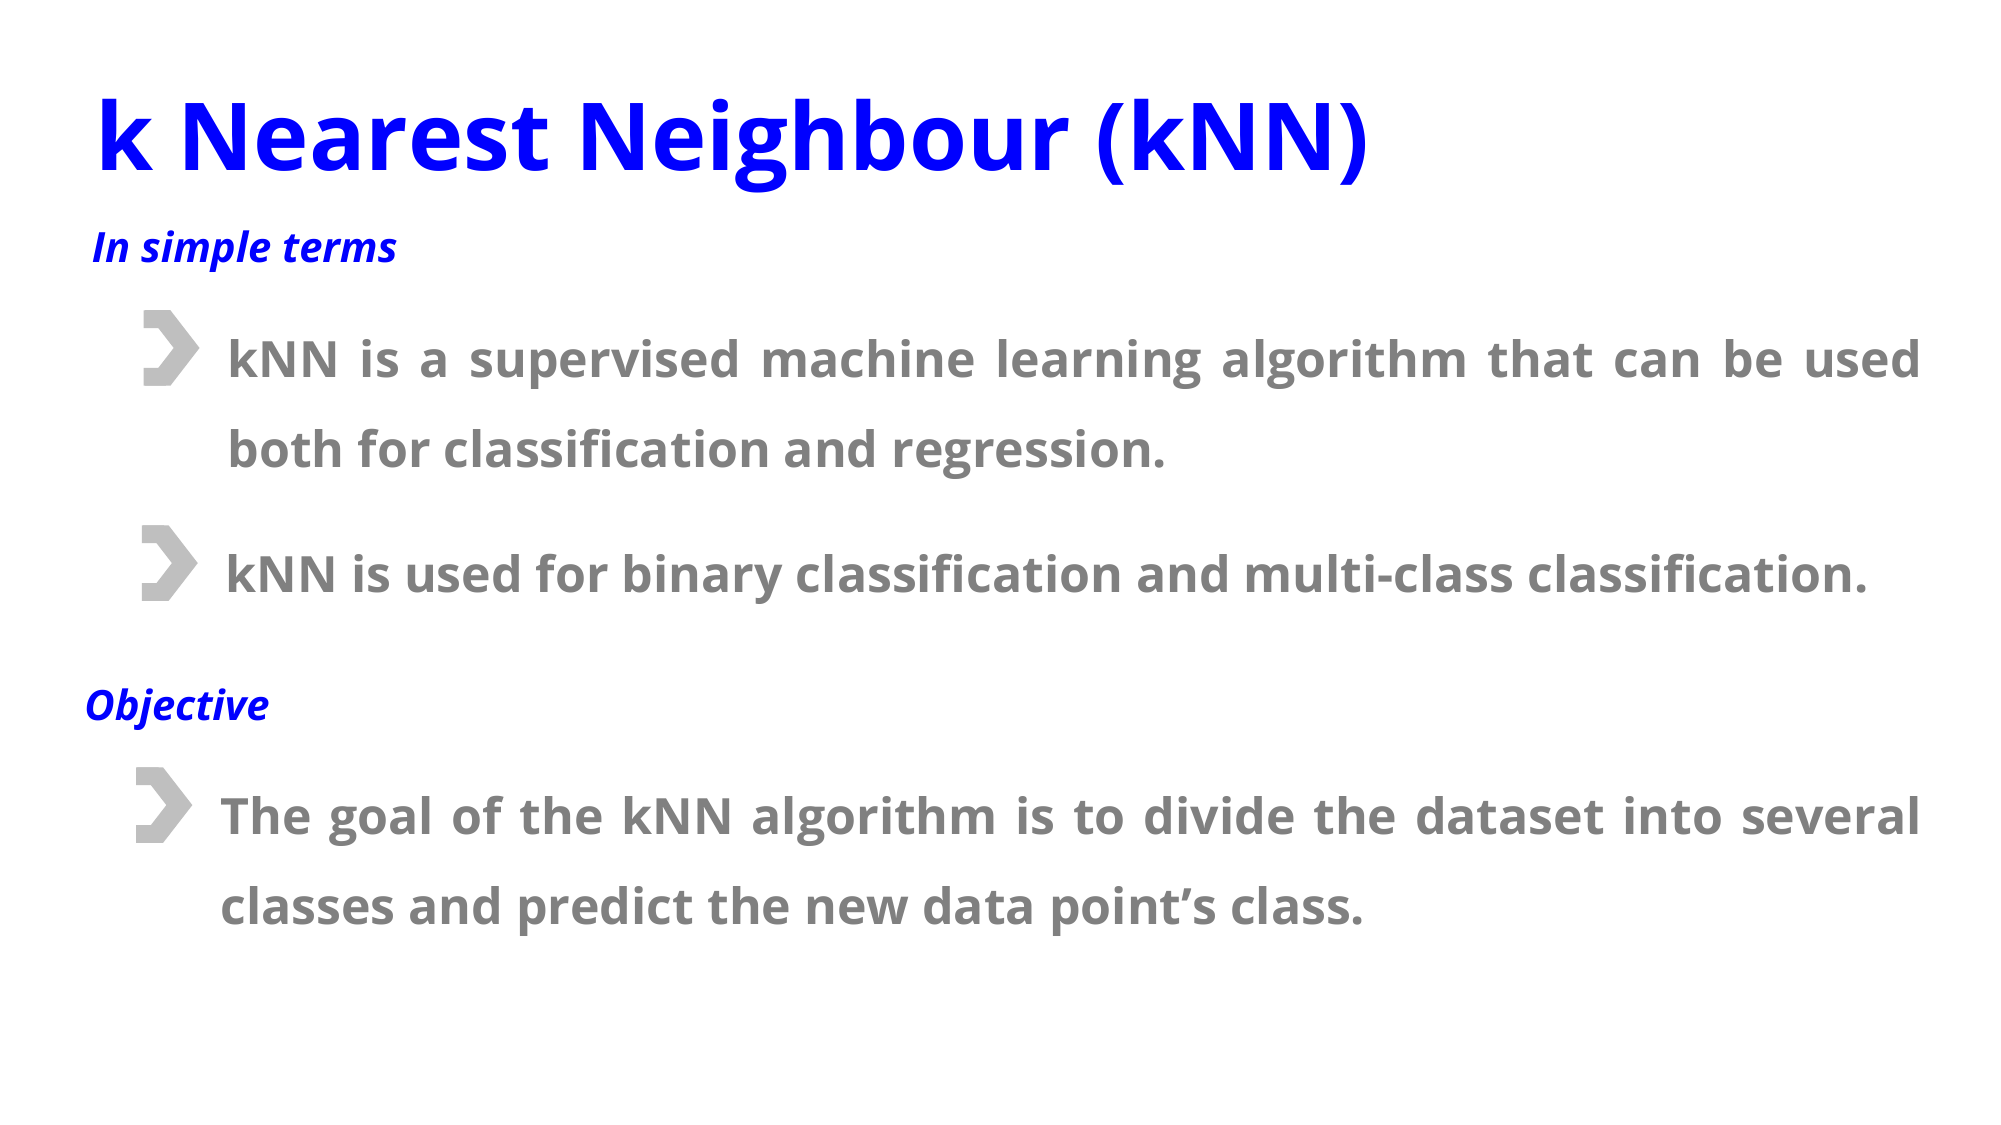

k Nearest Neighbour (kNN)
In simple terms
kNN is a supervised machine learning algorithm that can be used both for classification and regression.

kNN is used for binary classification and multi-class classification.

Objective
The goal of the kNN algorithm is to divide the dataset into several classes and predict the new data point’s class.